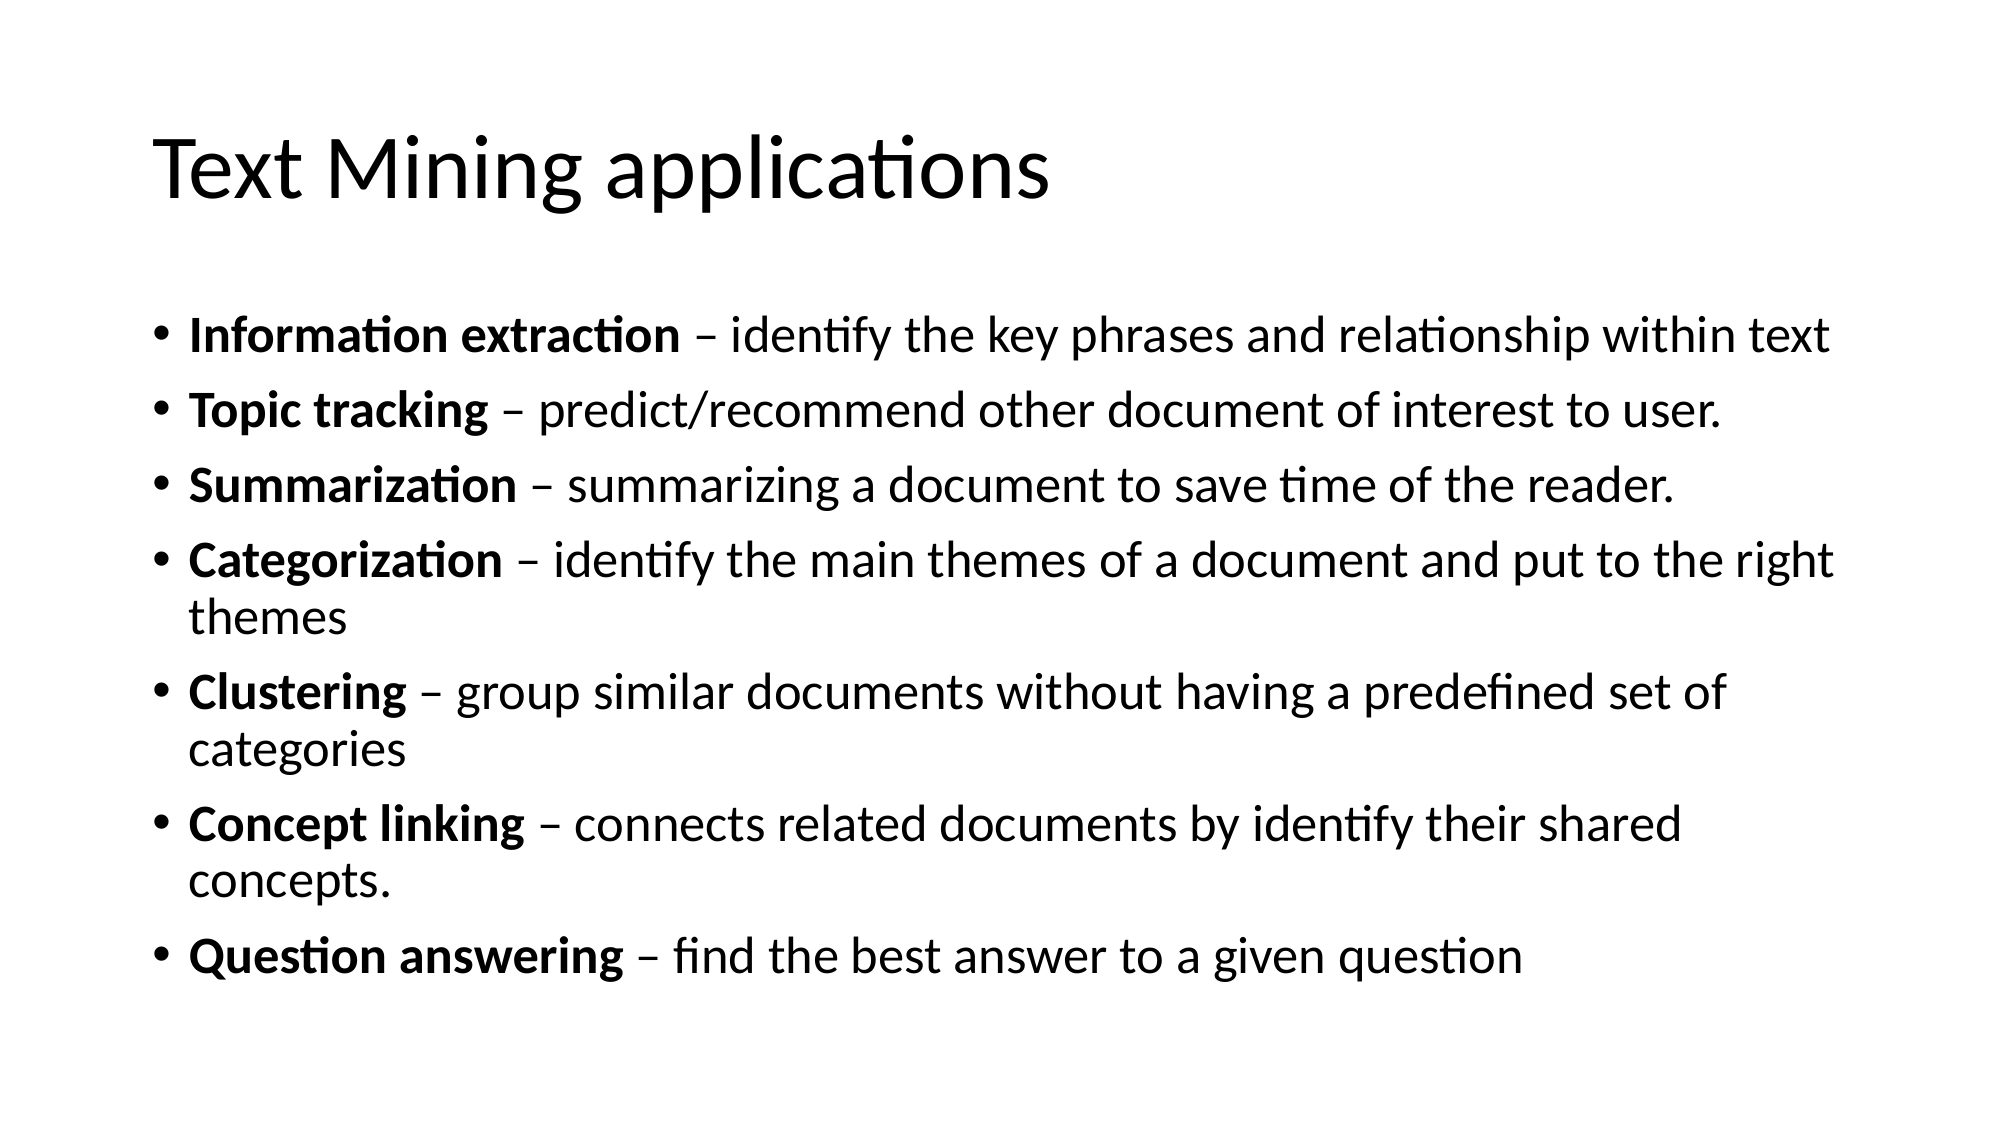

# Text Mining applications
Information extraction – identify the key phrases and relationship within text
Topic tracking – predict/recommend other document of interest to user.
Summarization – summarizing a document to save time of the reader.
Categorization – identify the main themes of a document and put to the right themes
Clustering – group similar documents without having a predefined set of categories
Concept linking – connects related documents by identify their shared concepts.
Question answering – find the best answer to a given question